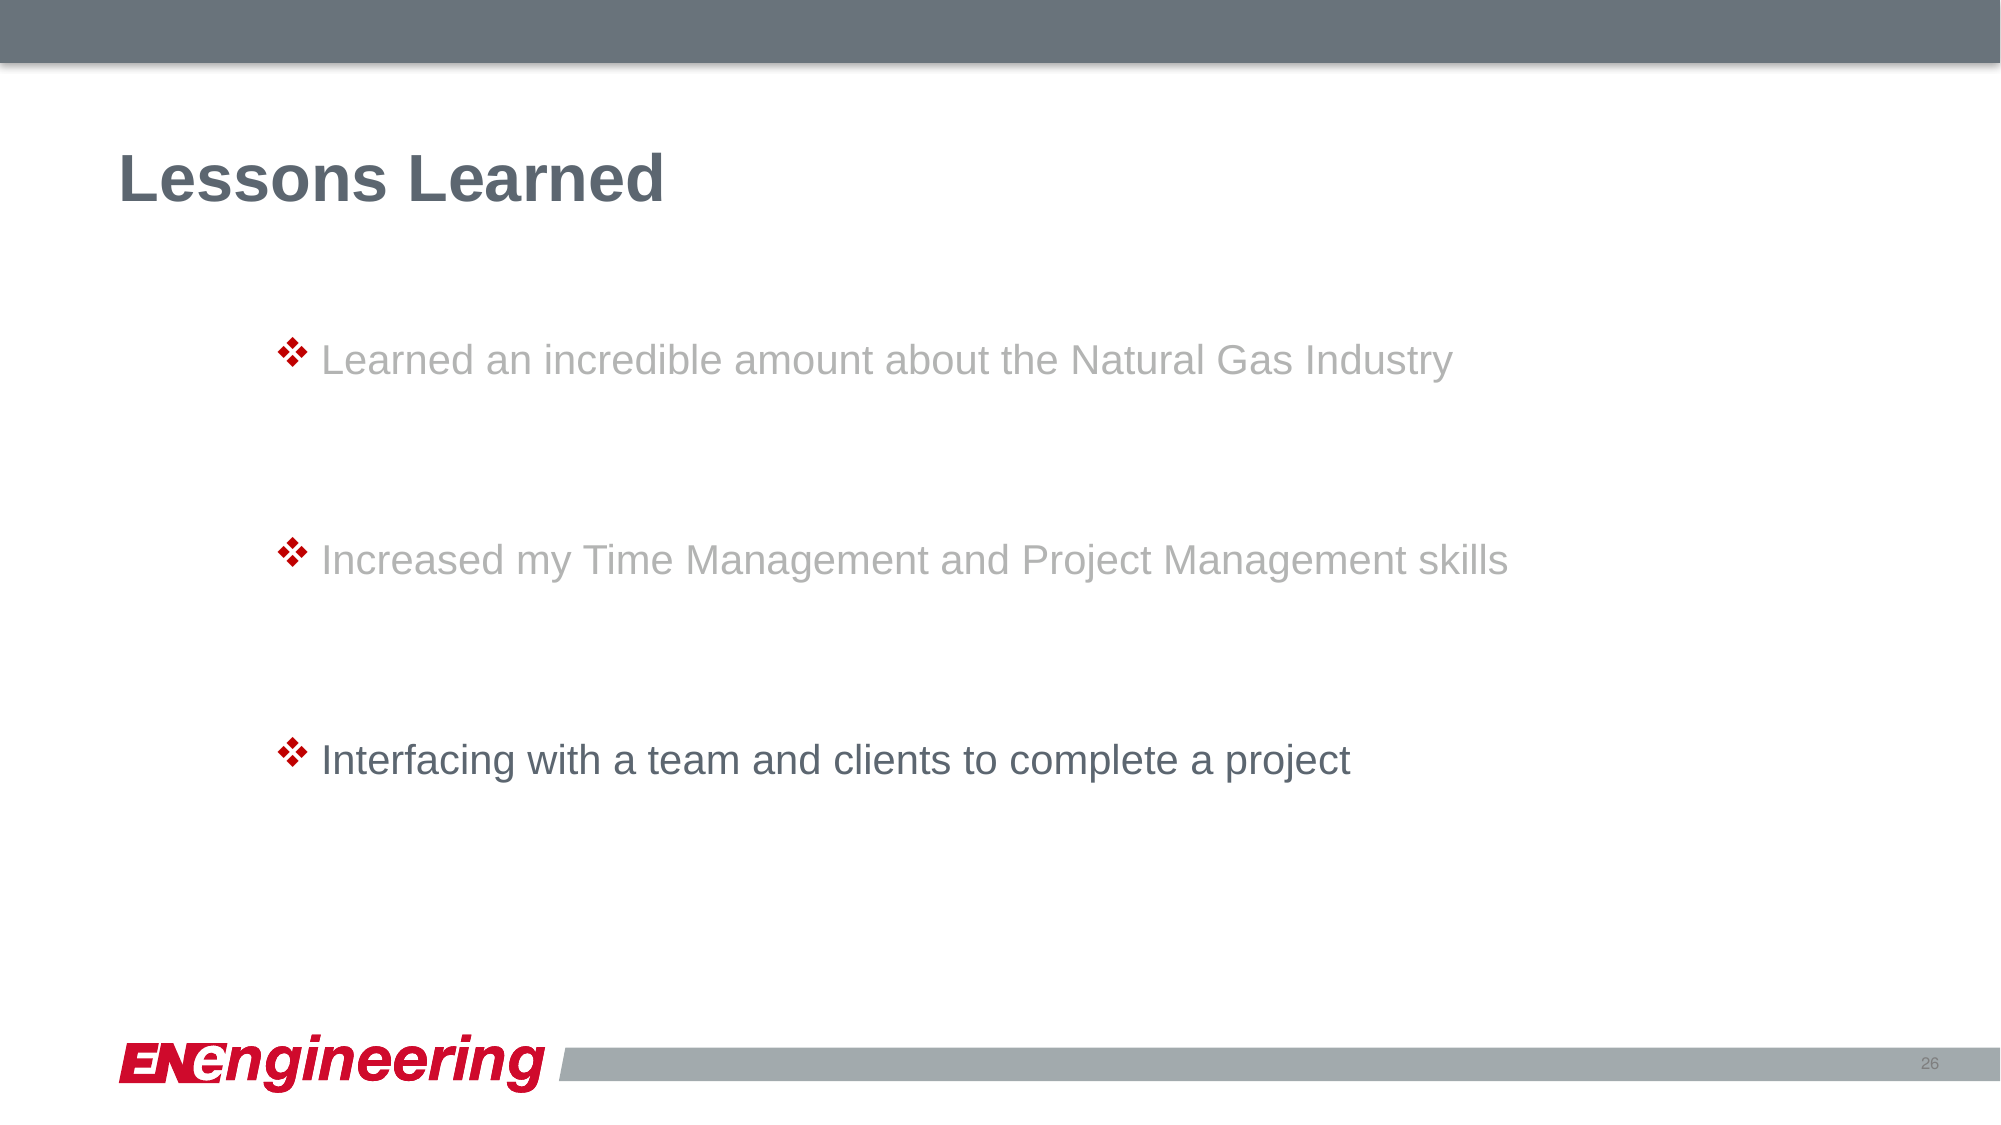

# Lessons Learned
Learned an incredible amount about the Natural Gas Industry

Increased my Time Management and Project Management skills

Interfacing with a team and clients to complete a project